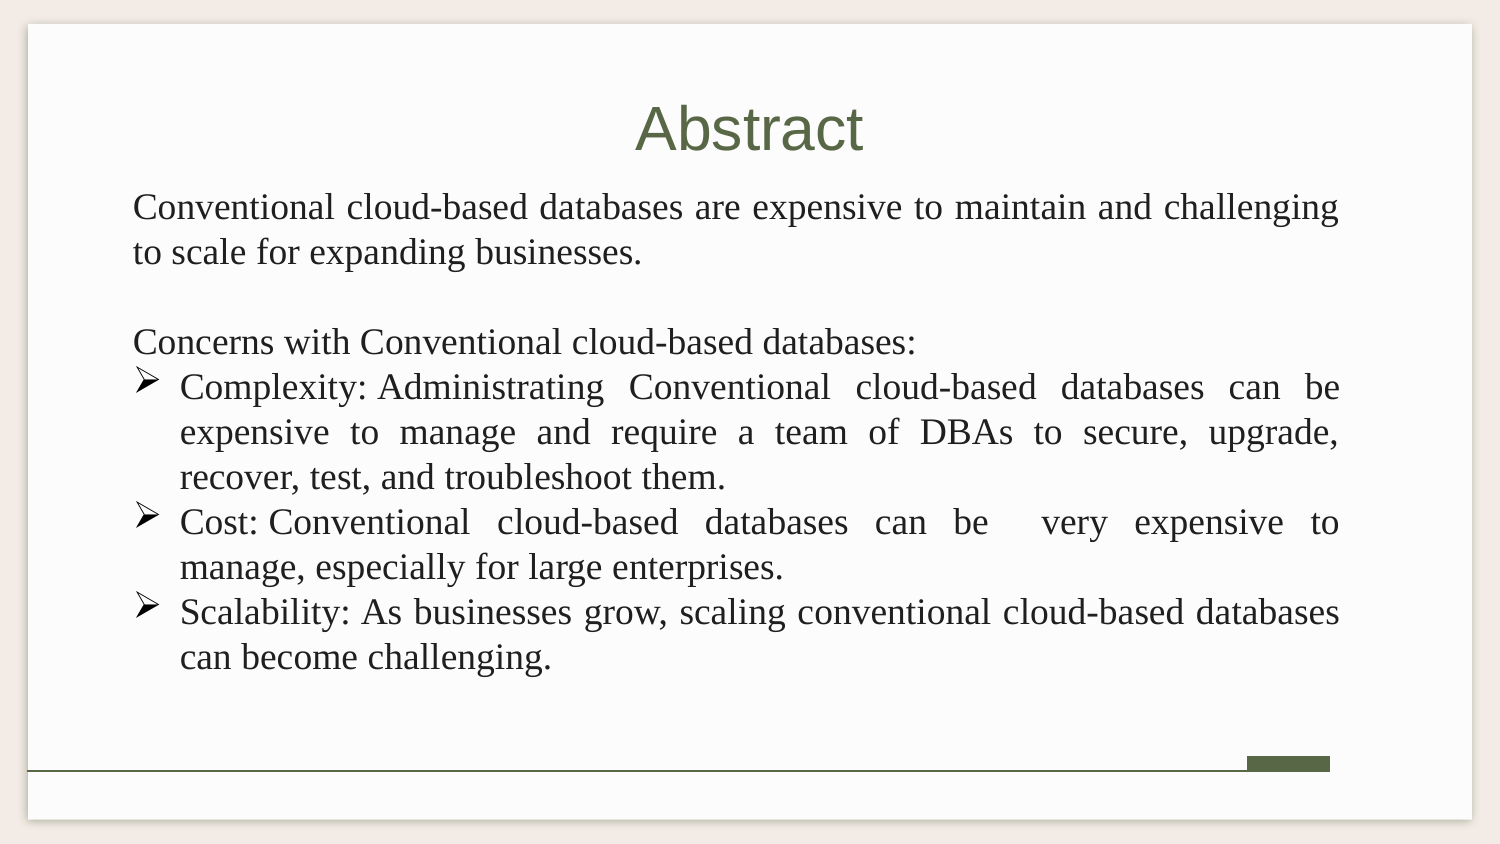

# Abstract
Conventional cloud-based databases are expensive to maintain and challenging to scale for expanding businesses.

Concerns with Conventional cloud-based databases:
Complexity: Administrating Conventional cloud-based databases can be expensive to manage and require a team of DBAs to secure, upgrade, recover, test, and troubleshoot them.
Cost: Conventional cloud-based databases can be  very expensive to manage, especially for large enterprises.
Scalability: As businesses grow, scaling conventional cloud-based databases can become challenging.